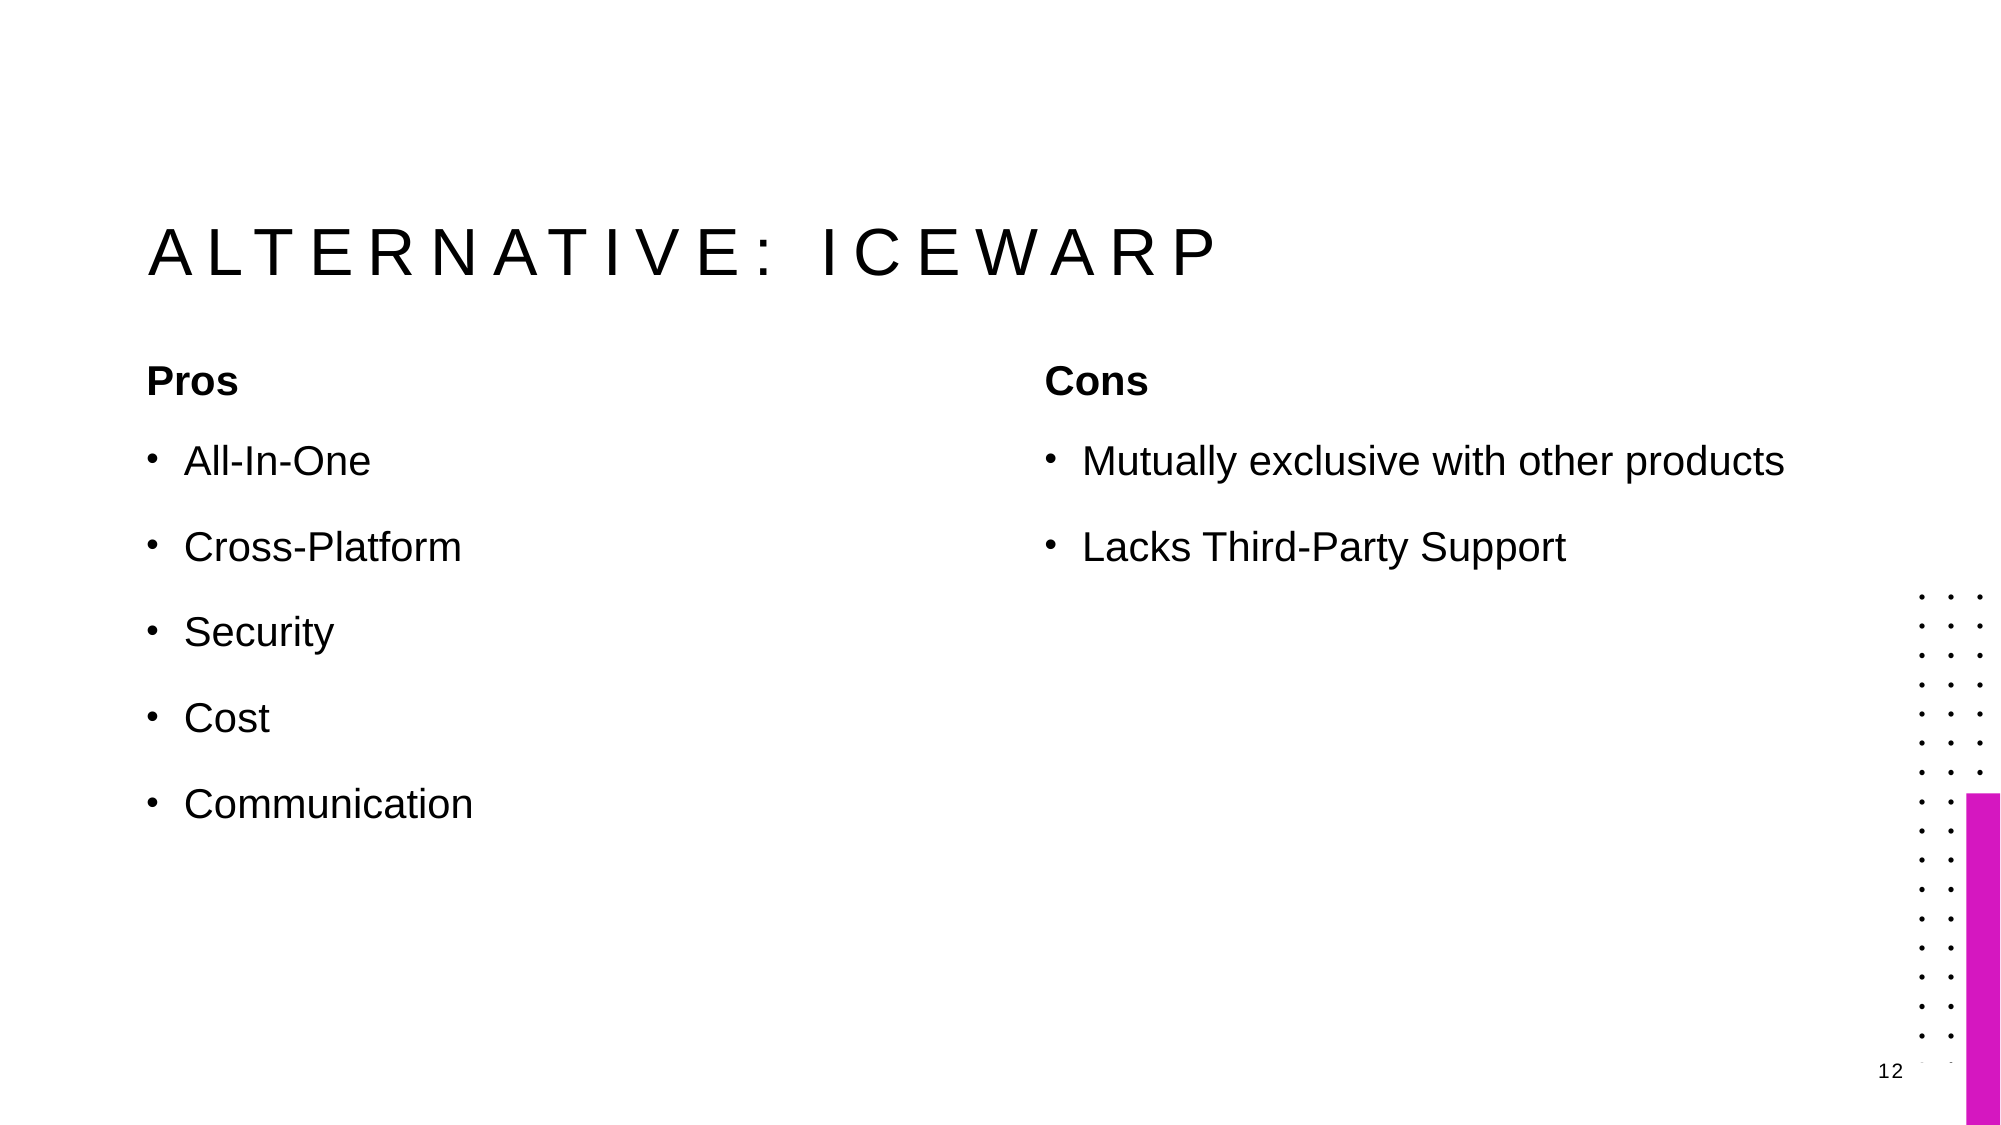

# Alternative: IceWarp
Pros
Cons
All-In-One
Cross-Platform
Security
Cost
Communication

Mutually exclusive with other products
Lacks Third-Party Support

12